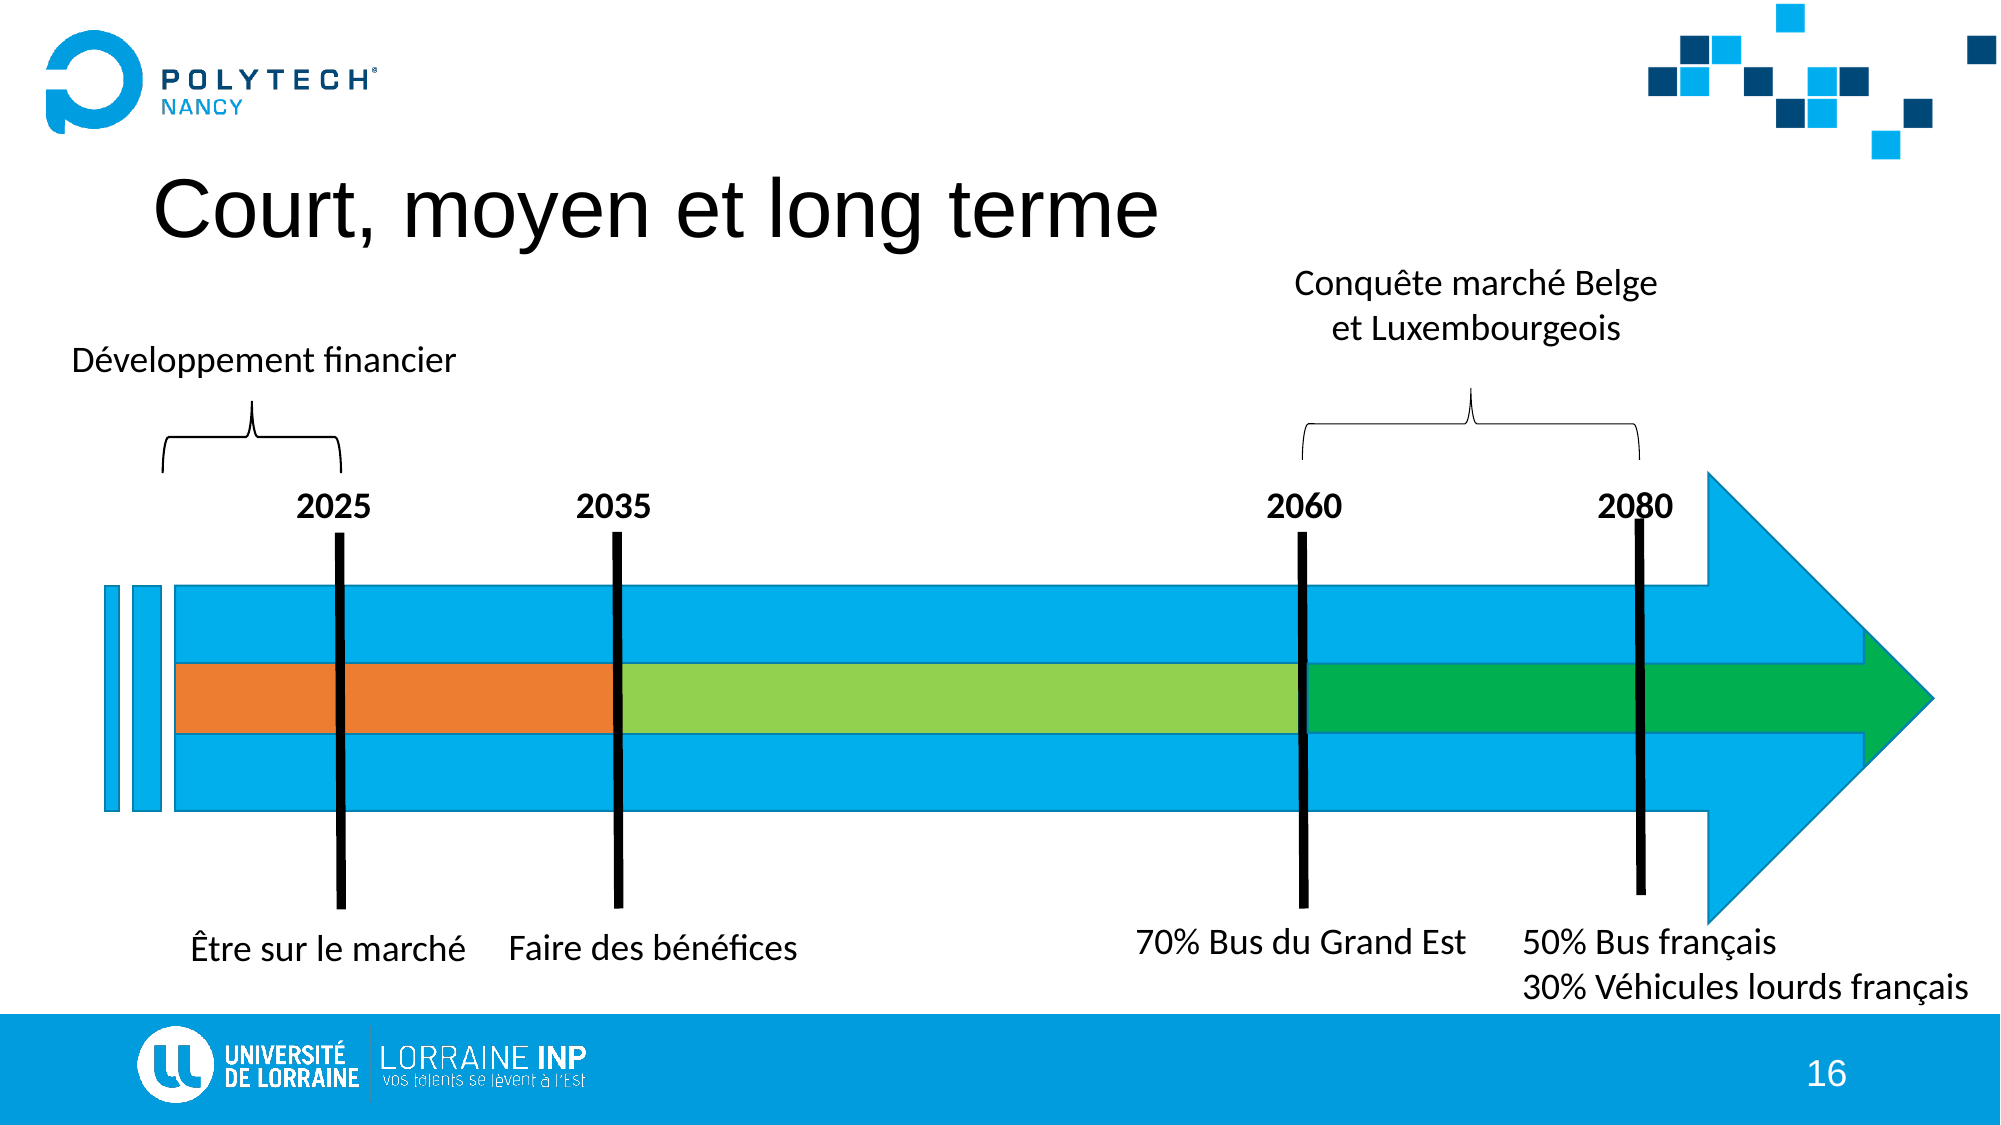

# Court, moyen et long terme
Conquête marché Belge et Luxembourgeois

Développement financier

2060                              2080
2025                        2035

50% Bus français
30% Véhicules lourds français
70% Bus du Grand Est
Faire des bénéfices
Être sur le marché